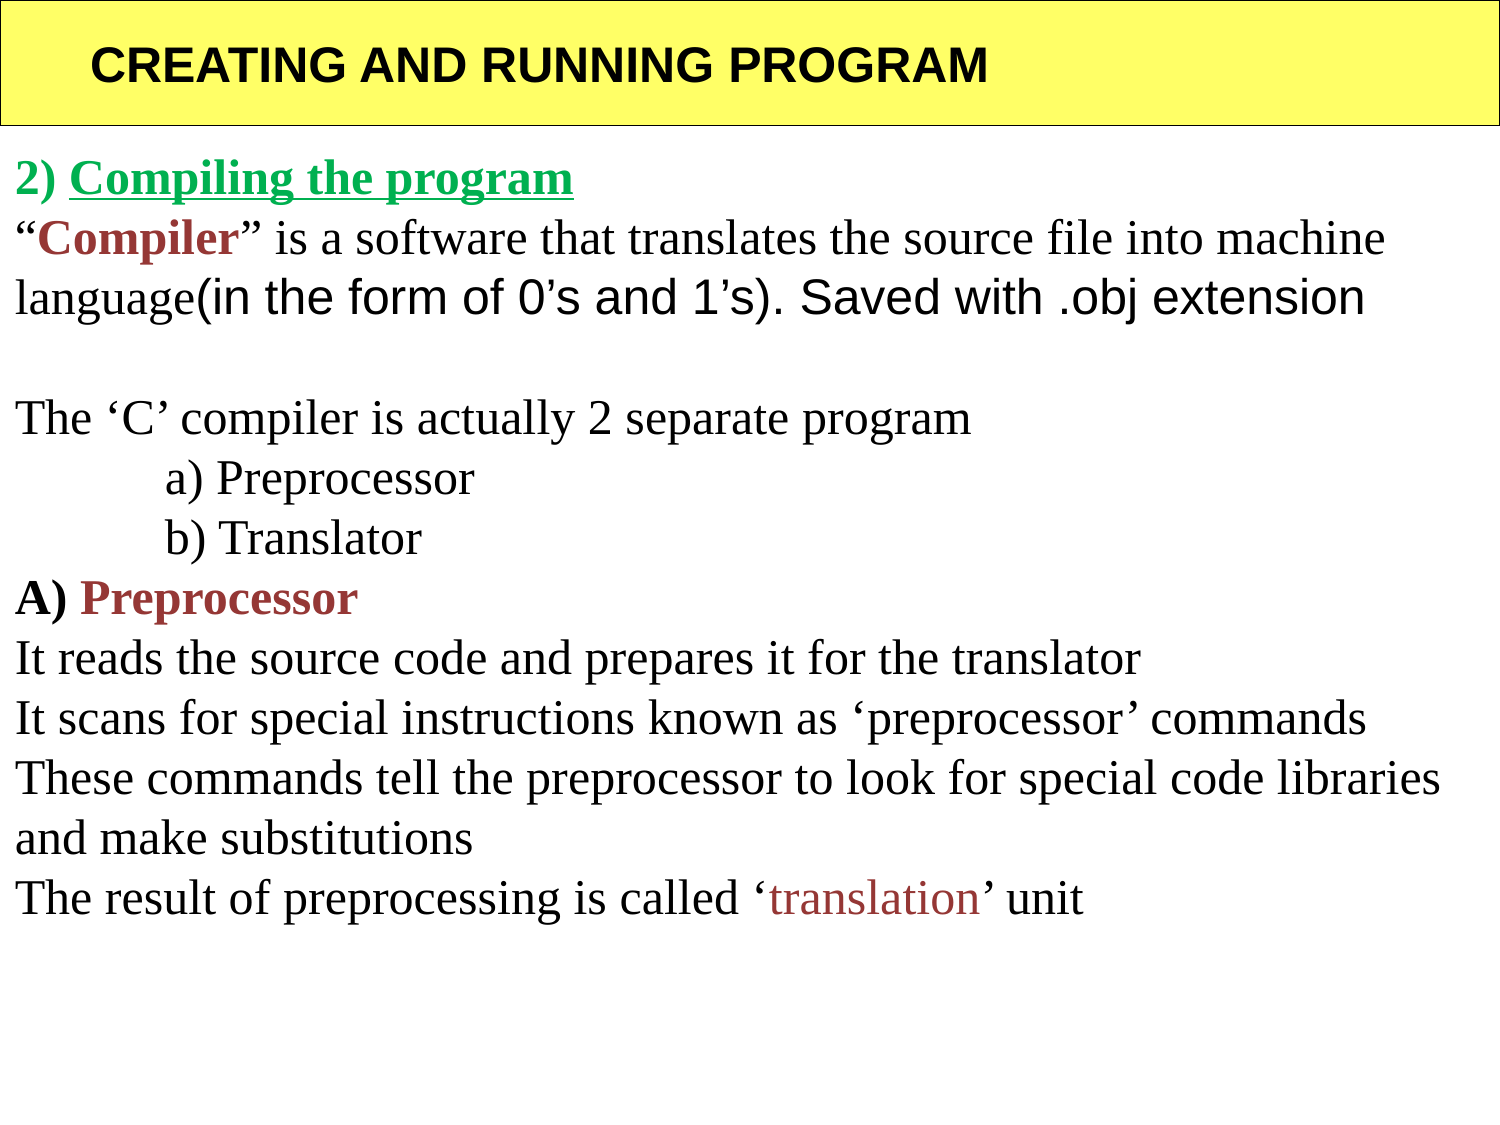

CREATING AND RUNNING PROGRAM

2) Compiling the program
“Compiler” is a software that translates the source file into machine language(in the form of 0’s and 1’s). Saved with .obj extension

The ‘C’ compiler is actually 2 separate program
	a) Preprocessor
	b) Translator
A) Preprocessor
It reads the source code and prepares it for the translator
It scans for special instructions known as ‘preprocessor’ commands
These commands tell the preprocessor to look for special code libraries and make substitutions
The result of preprocessing is called ‘translation’ unit